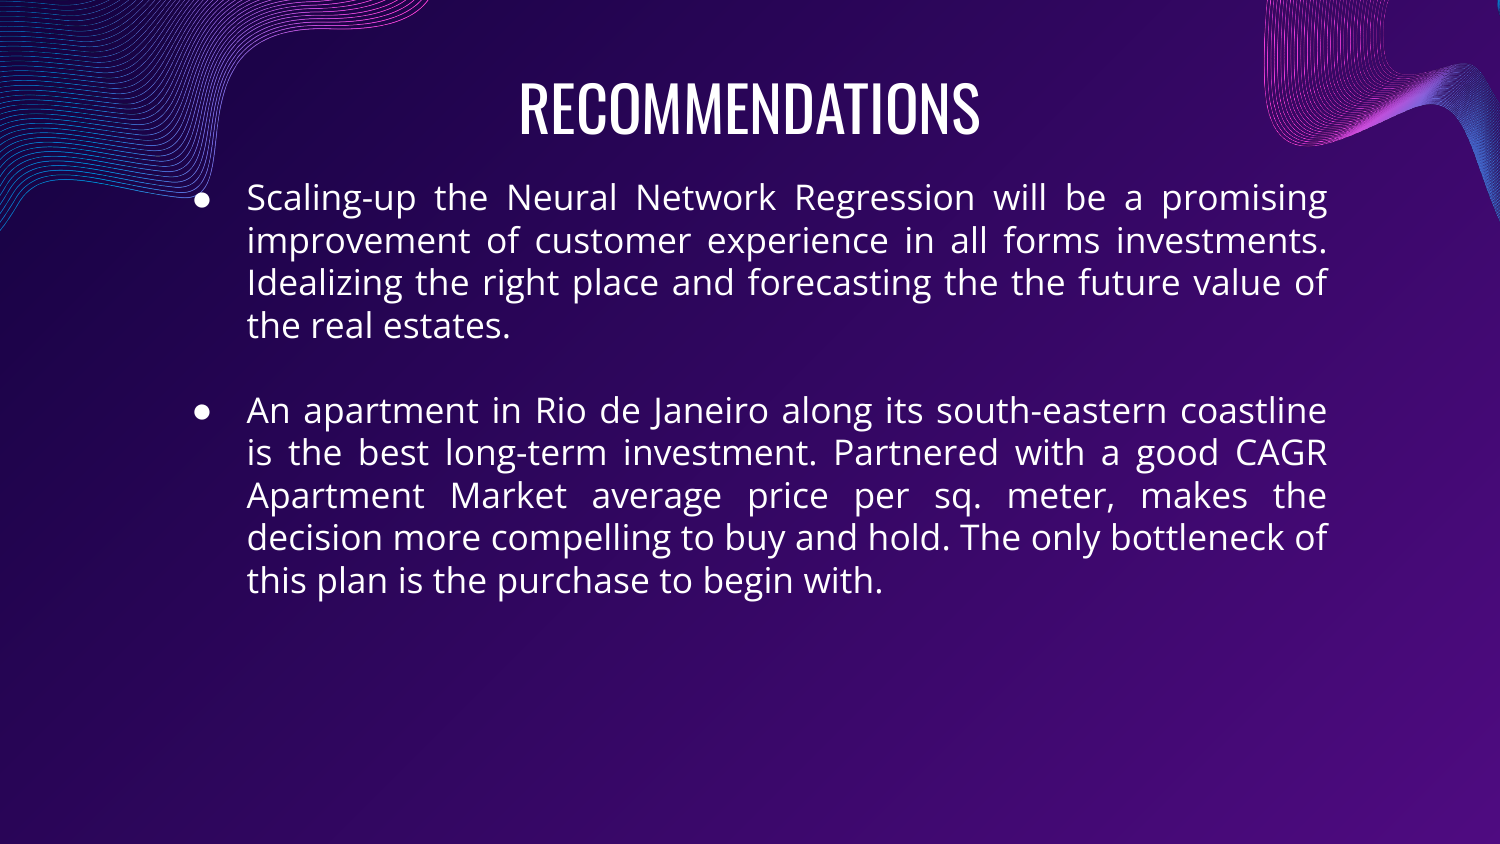

# RECOMMENDATIONS
Scaling-up the Neural Network Regression will be a promising improvement of customer experience in all forms investments. Idealizing the right place and forecasting the the future value of the real estates.

An apartment in Rio de Janeiro along its south-eastern coastline is the best long-term investment. Partnered with a good CAGR Apartment Market average price per sq. meter, makes the decision more compelling to buy and hold. The only bottleneck of this plan is the purchase to begin with.